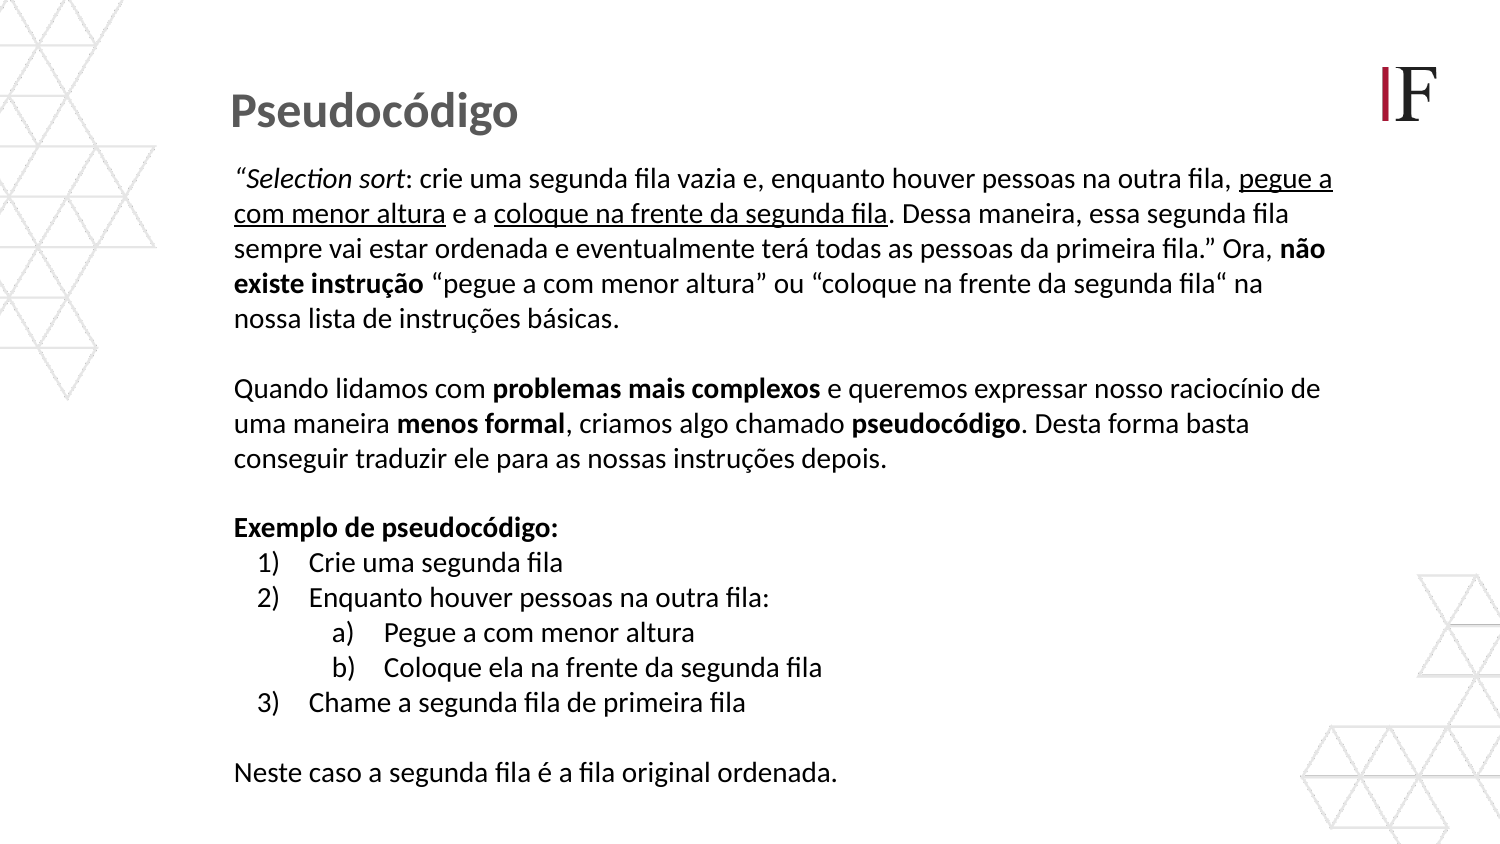

Pseudocódigo
“Selection sort: crie uma segunda fila vazia e, enquanto houver pessoas na outra fila, pegue a com menor altura e a coloque na frente da segunda fila. Dessa maneira, essa segunda fila sempre vai estar ordenada e eventualmente terá todas as pessoas da primeira fila.” Ora, não existe instrução “pegue a com menor altura” ou “coloque na frente da segunda fila“ na nossa lista de instruções básicas.

Quando lidamos com problemas mais complexos e queremos expressar nosso raciocínio de uma maneira menos formal, criamos algo chamado pseudocódigo. Desta forma basta conseguir traduzir ele para as nossas instruções depois.

Exemplo de pseudocódigo:
Crie uma segunda fila
Enquanto houver pessoas na outra fila:
Pegue a com menor altura
Coloque ela na frente da segunda fila
Chame a segunda fila de primeira fila

Neste caso a segunda fila é a fila original ordenada.